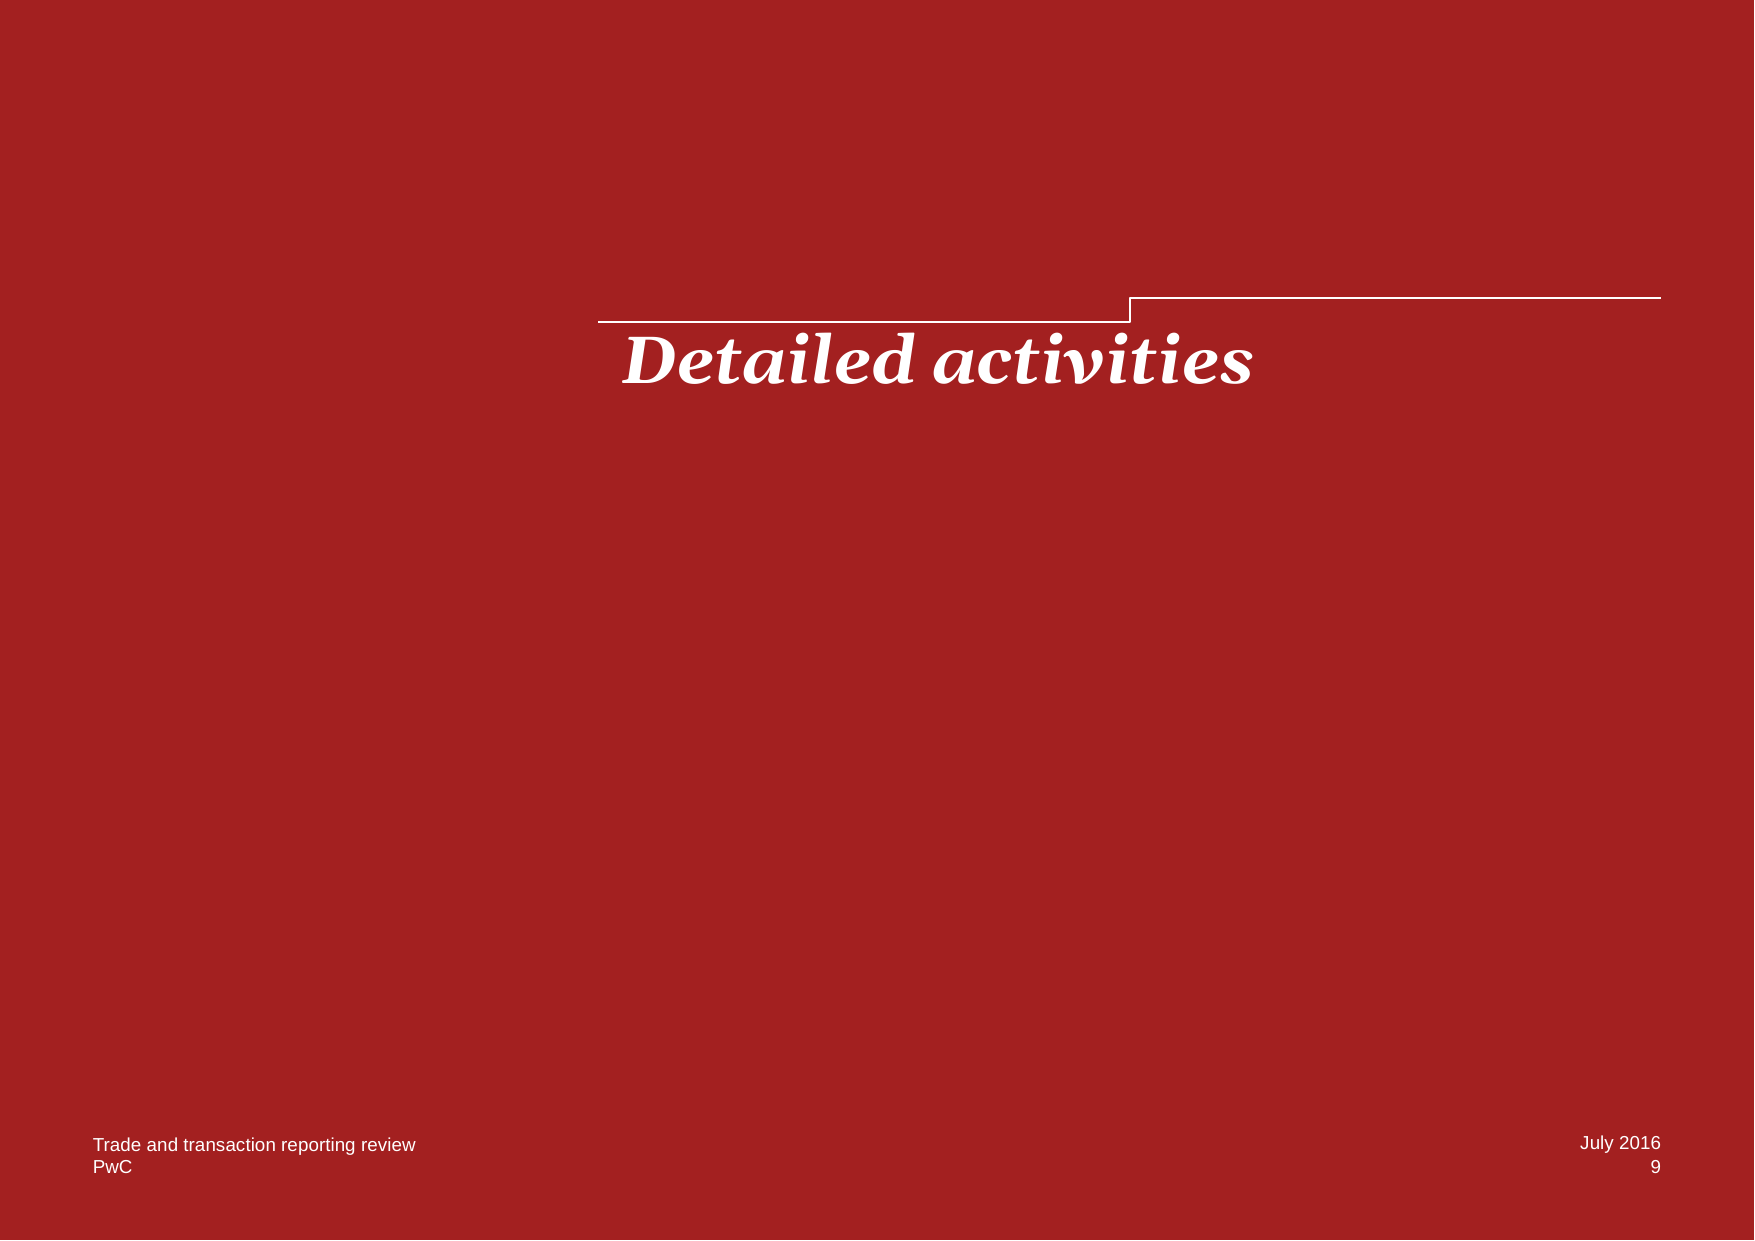

# Detailed activities
July 2016
Trade and transaction reporting review
9